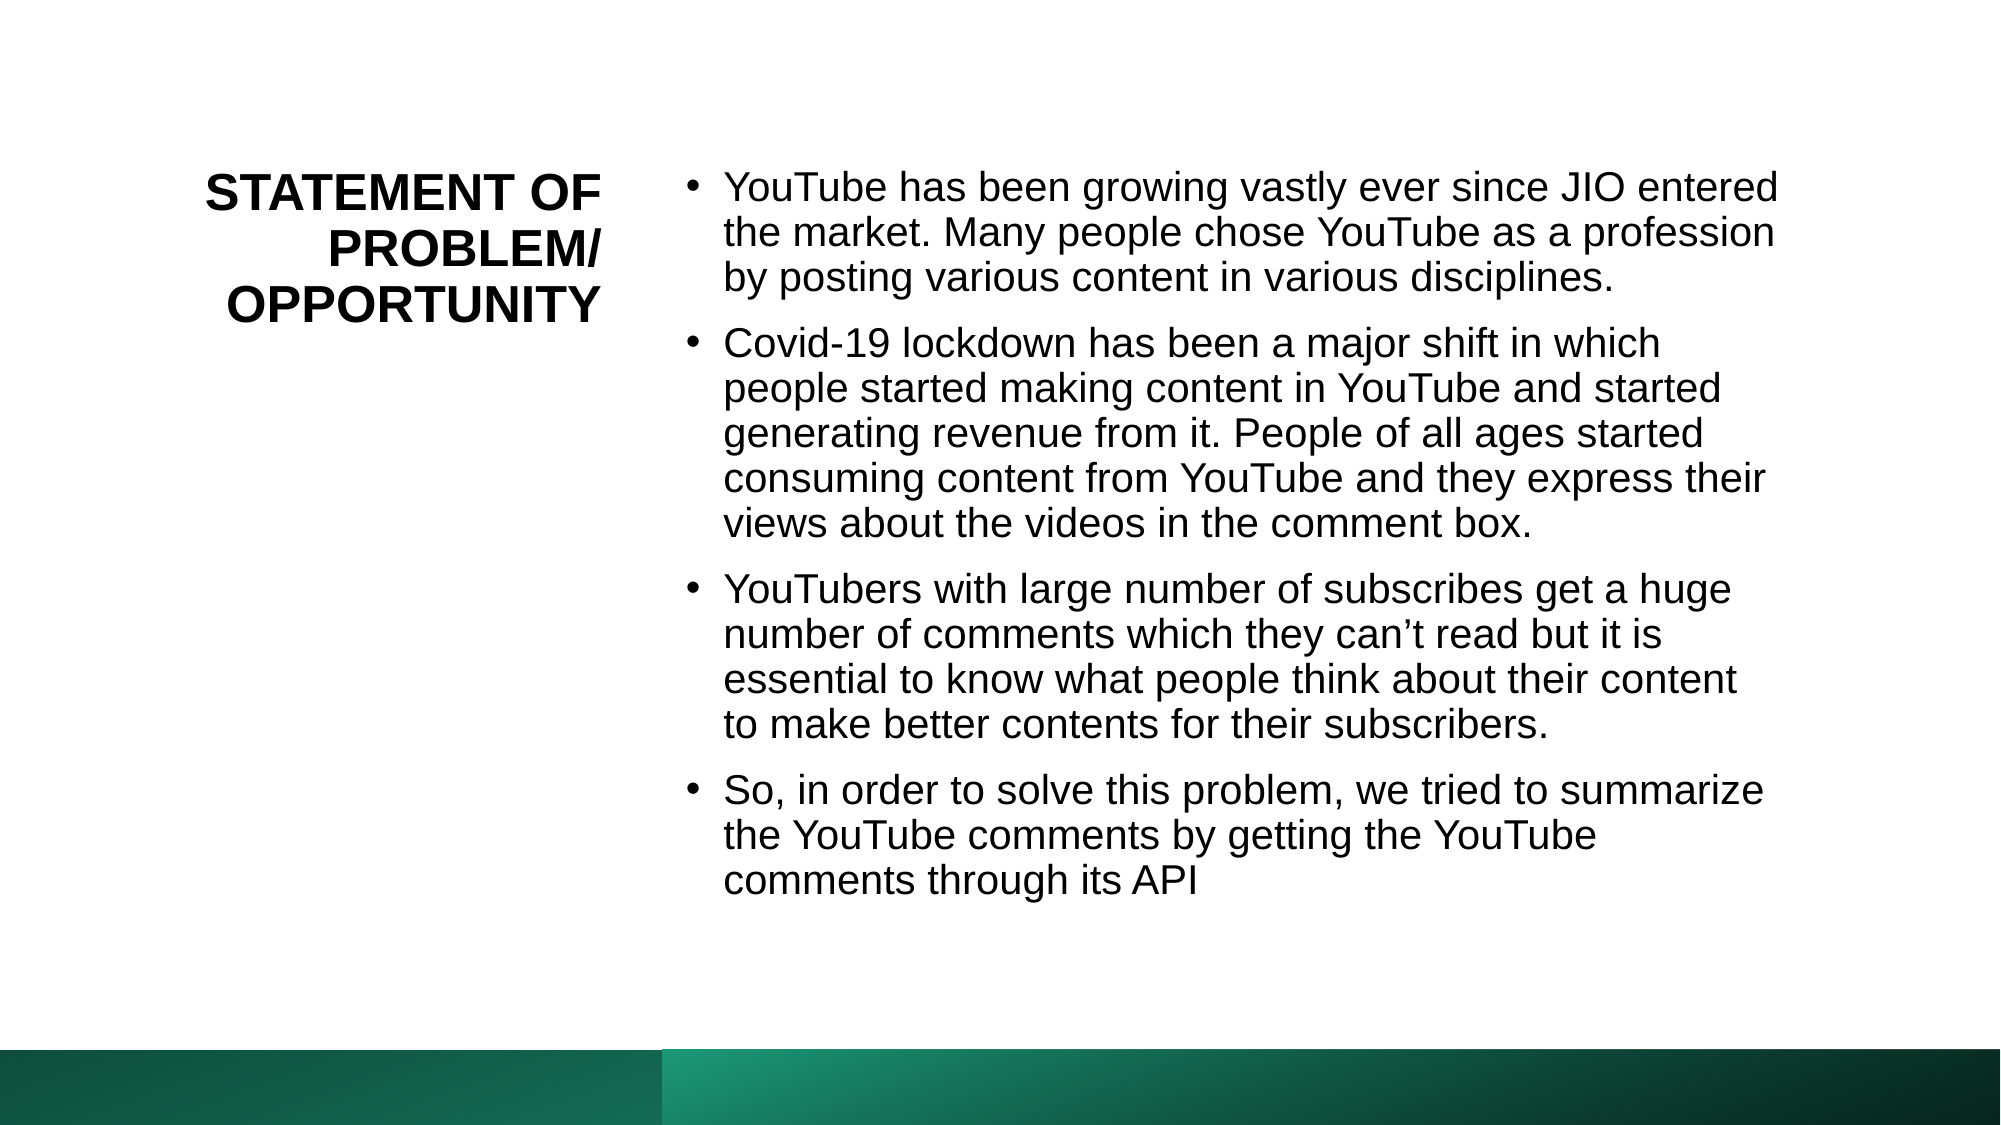

# STATEMENT OF PROBLEM/ OPPORTUNITY
YouTube has been growing vastly ever since JIO entered the market. Many people chose YouTube as a profession by posting various content in various disciplines.
Covid-19 lockdown has been a major shift in which people started making content in YouTube and started generating revenue from it. People of all ages started consuming content from YouTube and they express their views about the videos in the comment box.
YouTubers with large number of subscribes get a huge number of comments which they can’t read but it is essential to know what people think about their content to make better contents for their subscribers.
So, in order to solve this problem, we tried to summarize the YouTube comments by getting the YouTube comments through its API